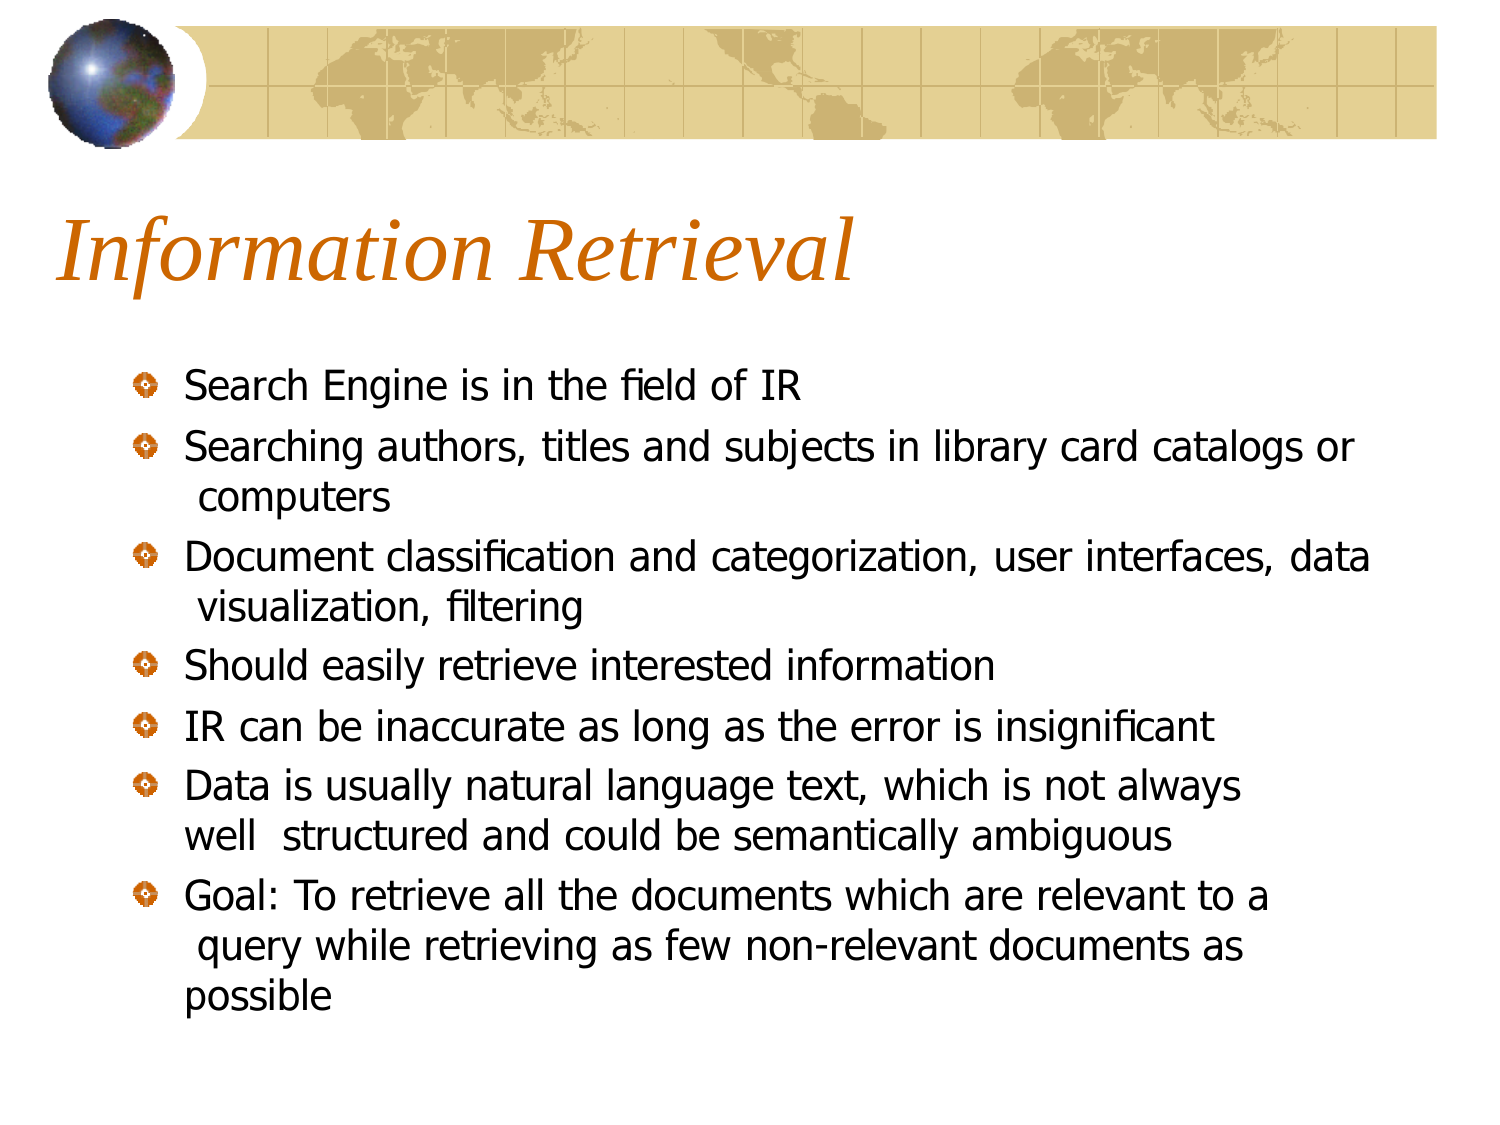

# Information Retrieval
Search Engine is in the field of IR
Searching authors, titles and subjects in library card catalogs or  computers
Document classification and categorization, user interfaces, data  visualization, filtering
Should easily retrieve interested information
IR can be inaccurate as long as the error is insignificant
Data is usually natural language text, which is not always well  structured and could be semantically ambiguous
Goal: To retrieve all the documents which are relevant to a  query while retrieving as few non-relevant documents as  possible